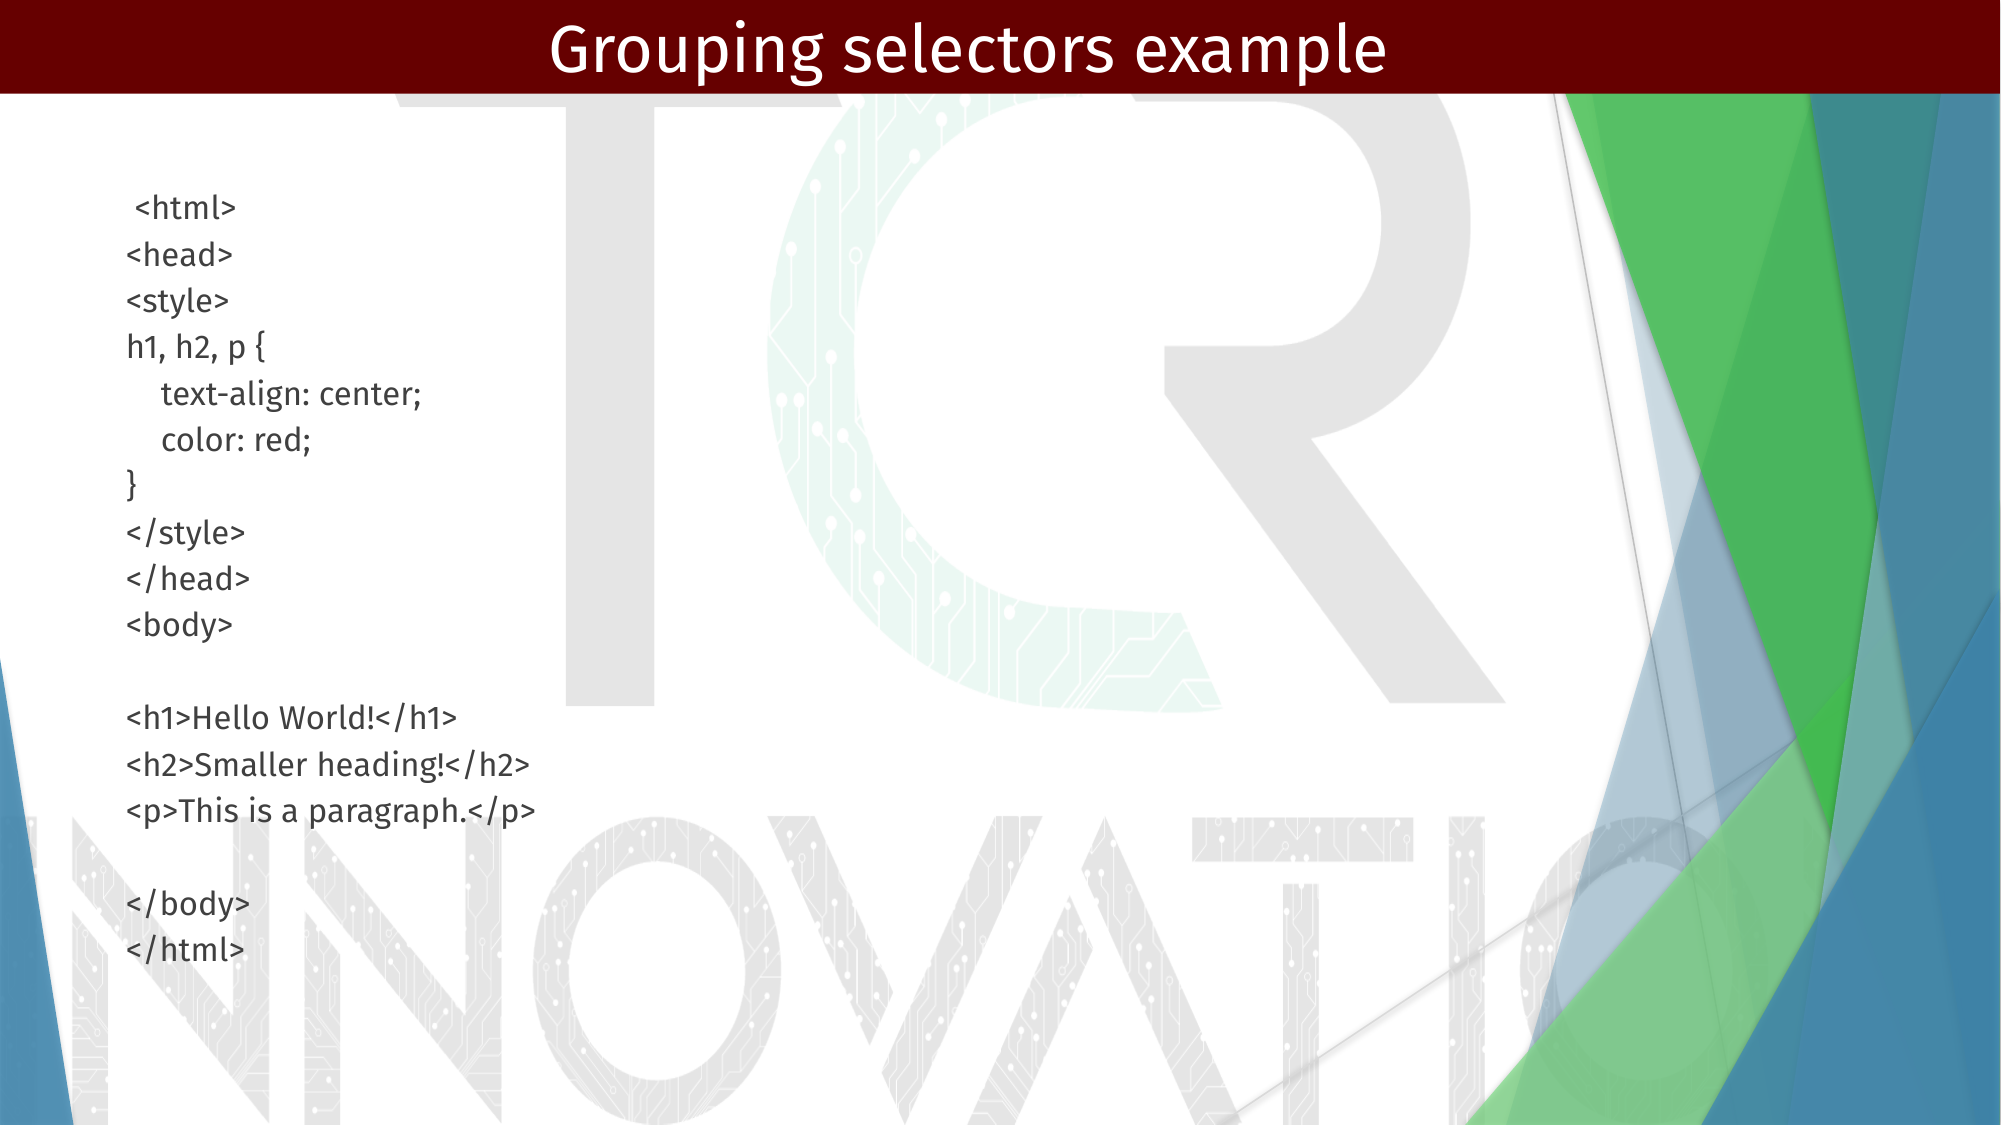

Grouping selectors example
#
 <html>
<head>
<style>
h1, h2, p {
    text-align: center;
    color: red;
}
</style>
</head>
<body>

<h1>Hello World!</h1>
<h2>Smaller heading!</h2>
<p>This is a paragraph.</p>

</body>
</html>